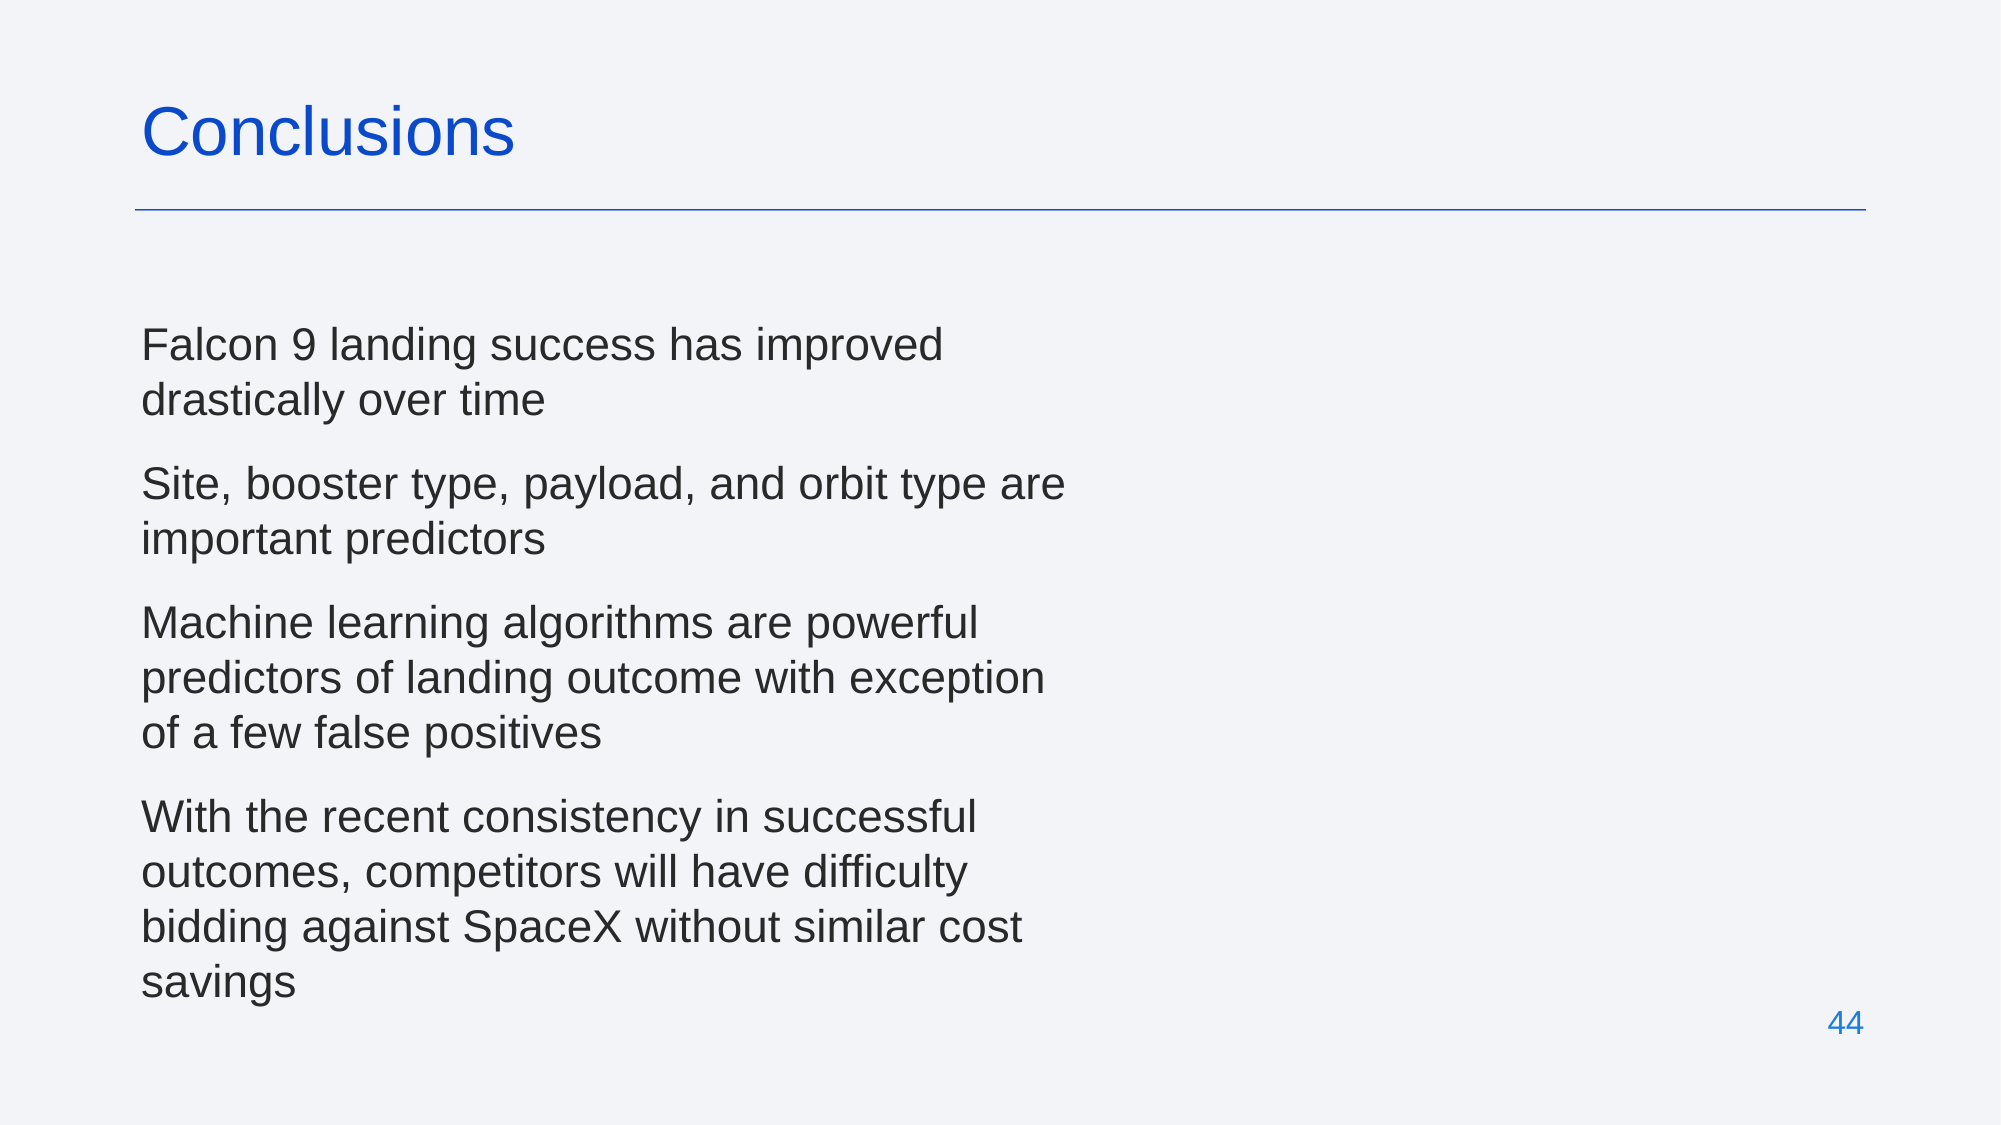

Conclusions
Falcon 9 landing success has improved drastically over time
Site, booster type, payload, and orbit type are important predictors
Machine learning algorithms are powerful predictors of landing outcome with exception of a few false positives
With the recent consistency in successful outcomes, competitors will have difficulty bidding against SpaceX without similar cost savings

44